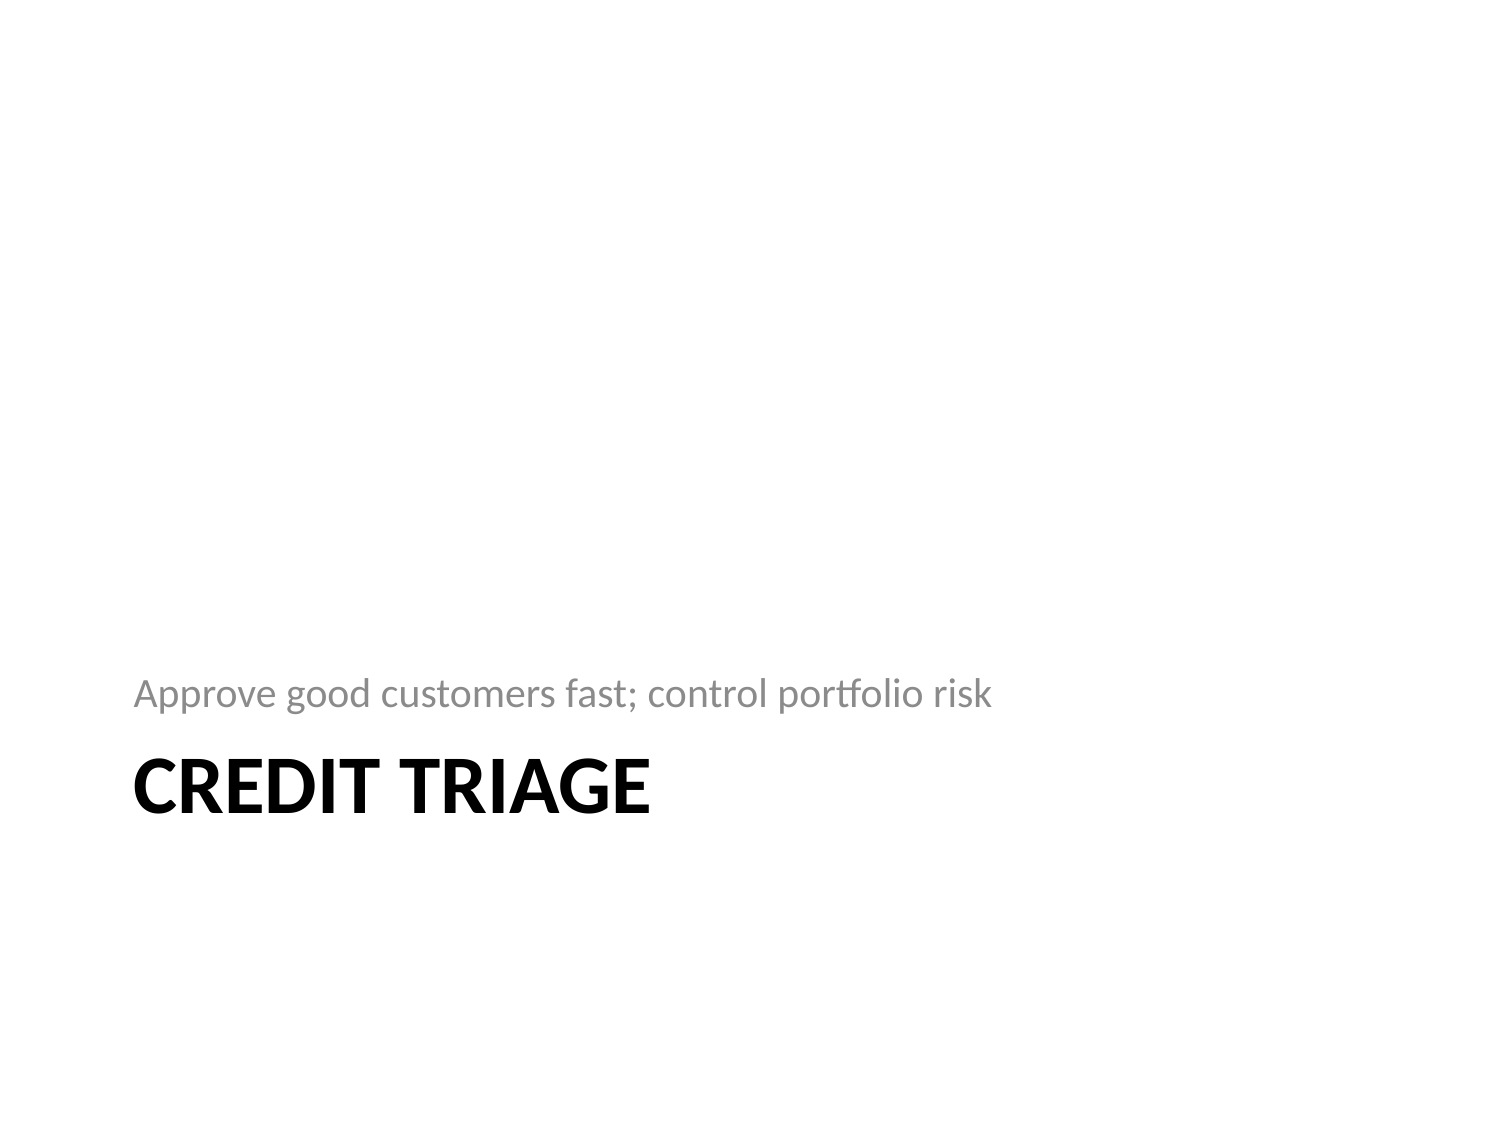

Approve good customers fast; control portfolio risk
# Credit Triage